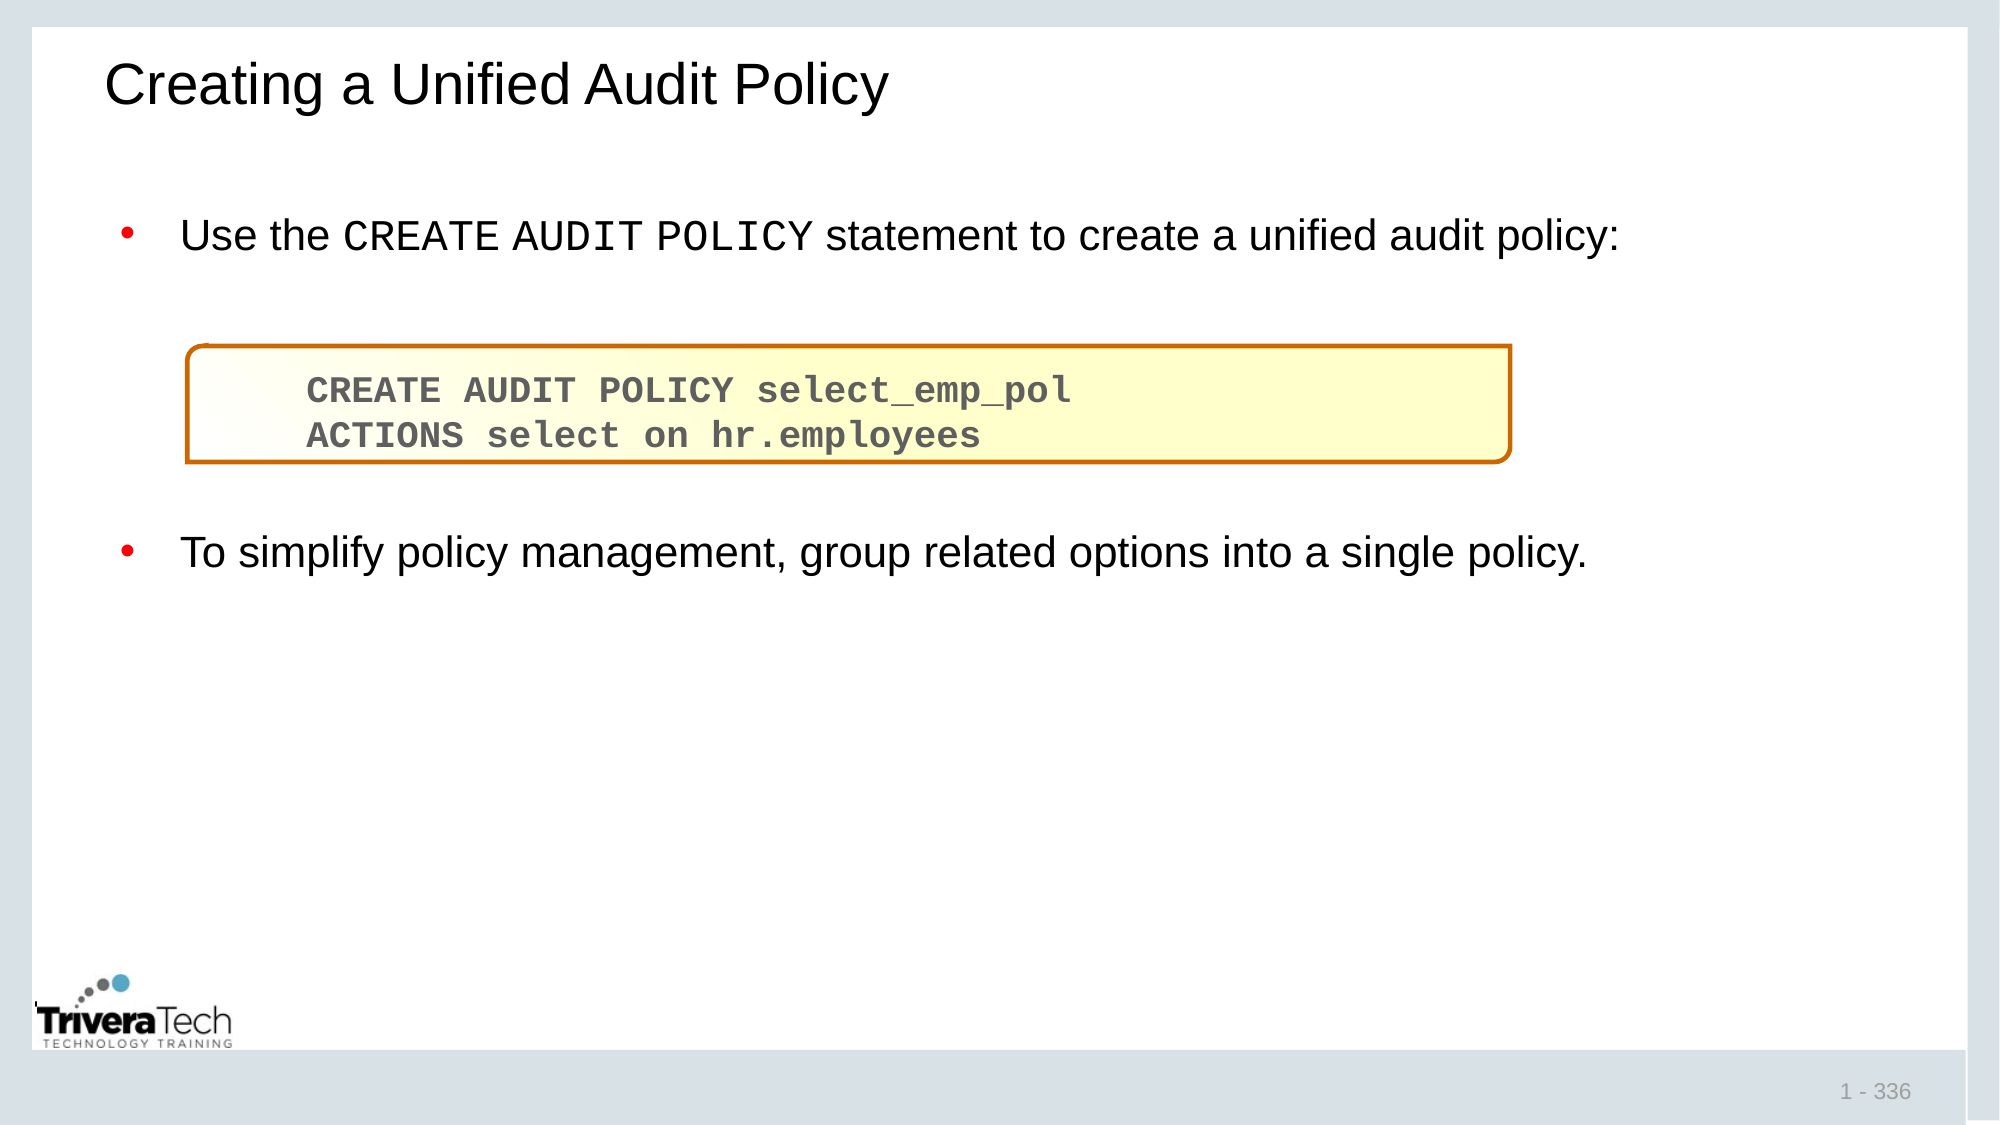

# Creating a Unified Audit Policy
Use the CREATE AUDIT POLICY statement to create a unified audit policy:

To simplify policy management, group related options into a single policy.
CREATE AUDIT POLICY select_emp_pol
ACTIONS select on hr.employees